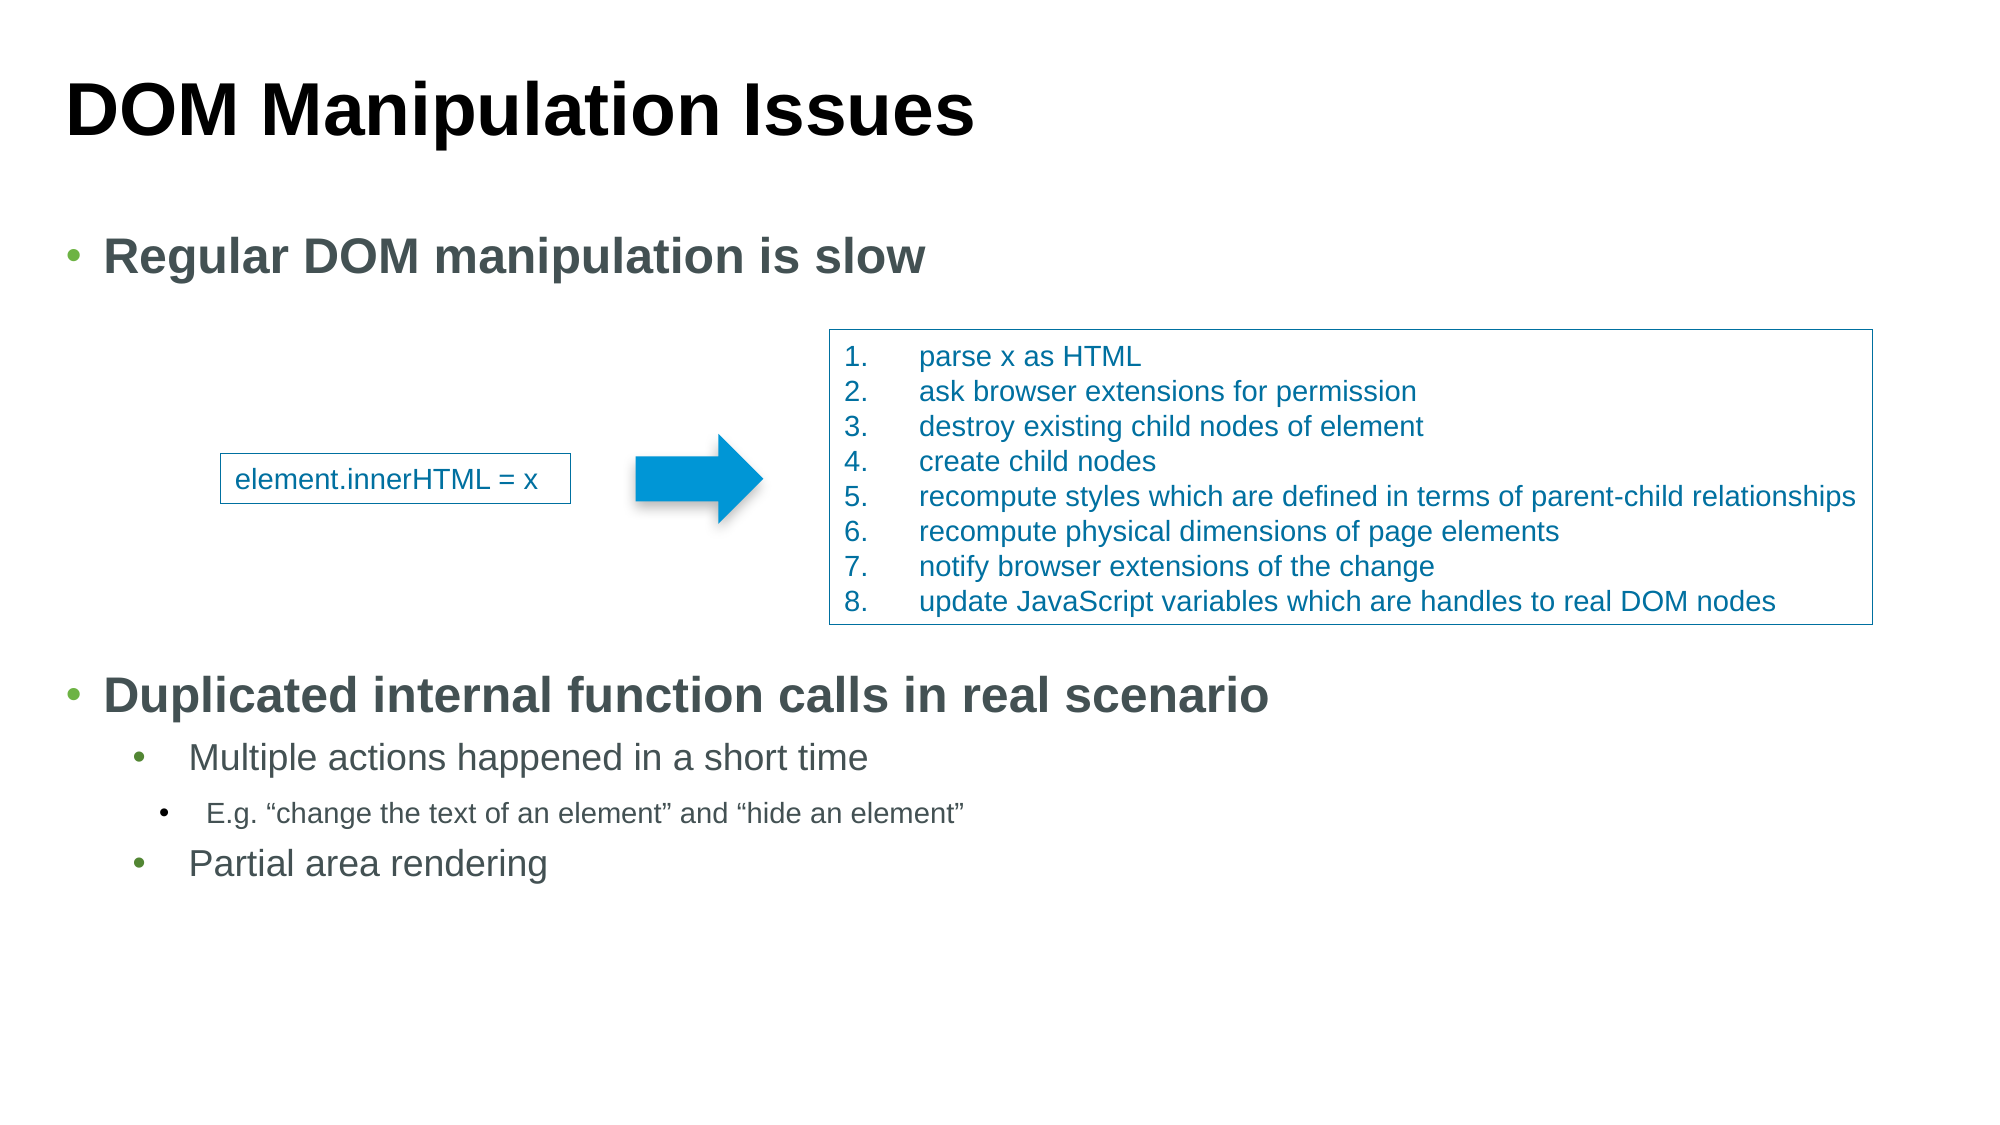

# DOM Manipulation Issues
Regular DOM manipulation is slow

Duplicated internal function calls in real scenario
Multiple actions happened in a short time
E.g. “change the text of an element” and “hide an element”
Partial area rendering

parse x as HTML
ask browser extensions for permission
destroy existing child nodes of element
create child nodes
recompute styles which are defined in terms of parent-child relationships
recompute physical dimensions of page elements
notify browser extensions of the change
update JavaScript variables which are handles to real DOM nodes

element.innerHTML = x